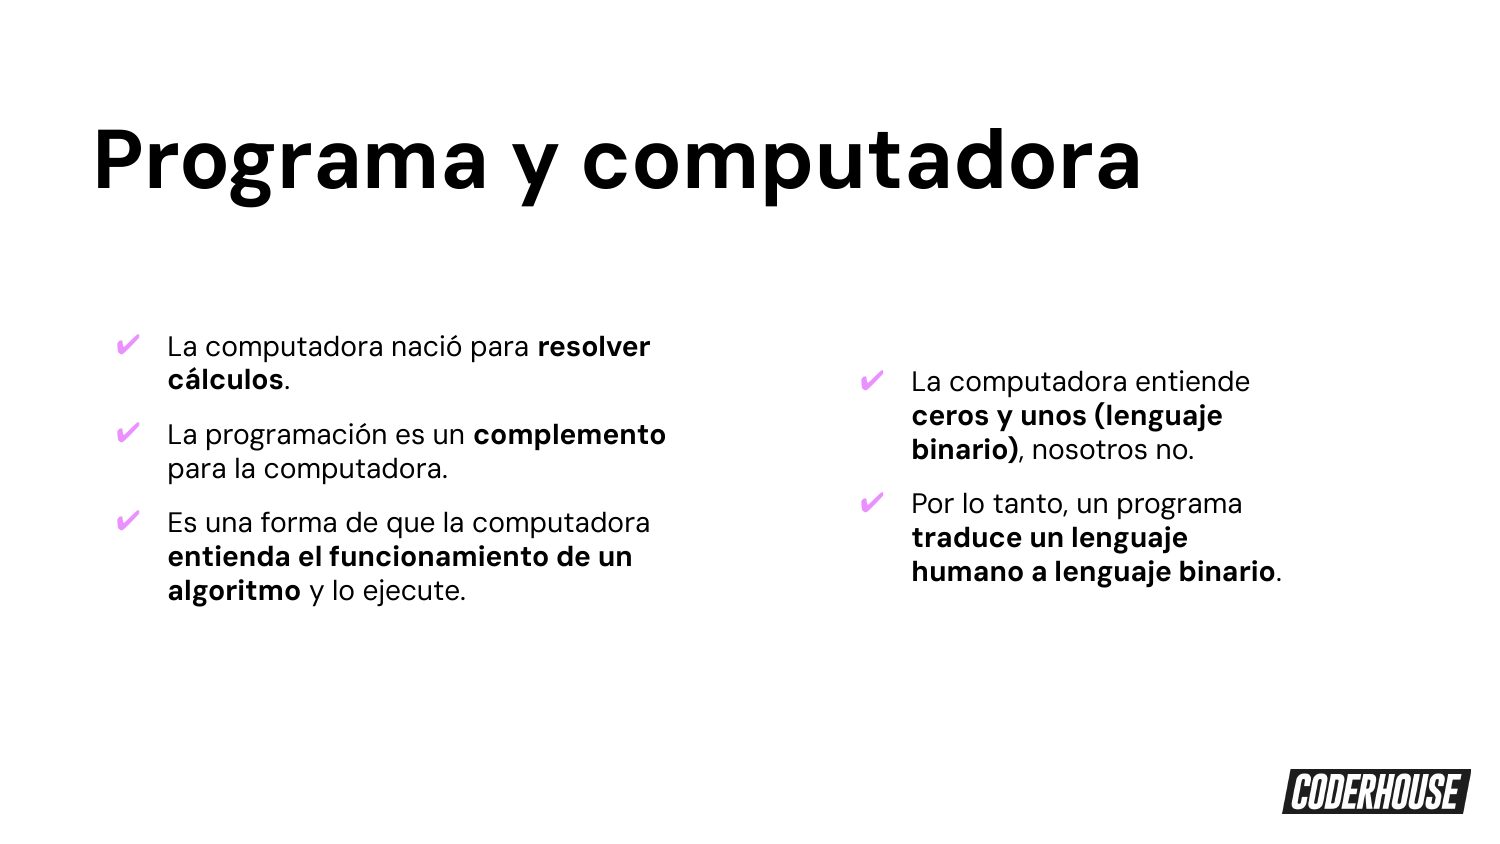

Programa y computadora

La computadora entiende ceros y unos (lenguaje binario), nosotros no.
Por lo tanto, un programa traduce un lenguaje humano a lenguaje binario.

La computadora nació para resolver cálculos.
La programación es un complemento para la computadora.
Es una forma de que la computadora entienda el funcionamiento de un algoritmo y lo ejecute.